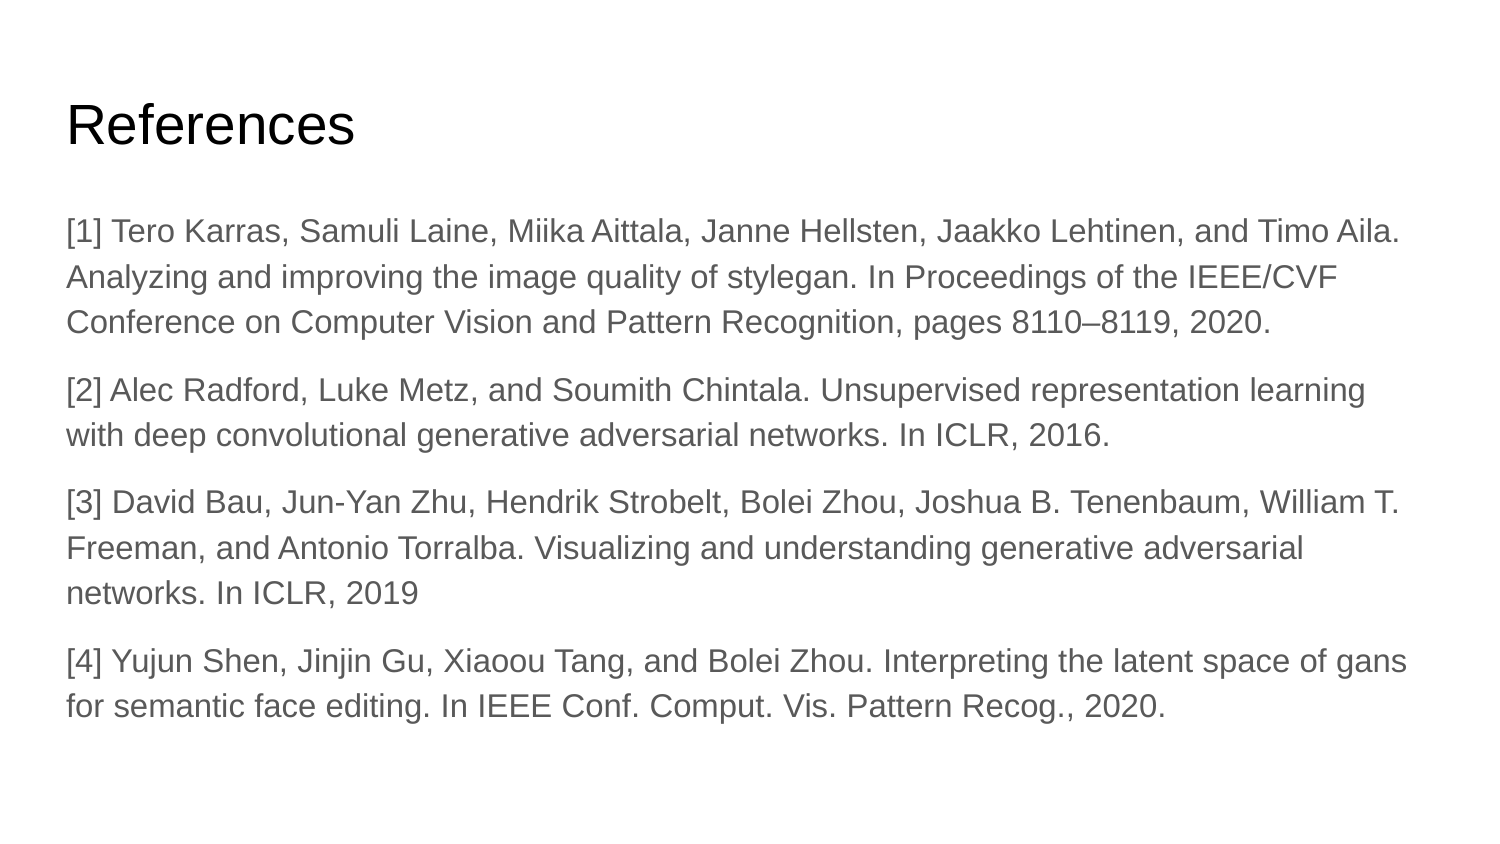

# References
[1] Tero Karras, Samuli Laine, Miika Aittala, Janne Hellsten, Jaakko Lehtinen, and Timo Aila. Analyzing and improving the image quality of stylegan. In Proceedings of the IEEE/CVF Conference on Computer Vision and Pattern Recognition, pages 8110–8119, 2020.
[2] Alec Radford, Luke Metz, and Soumith Chintala. Unsupervised representation learning with deep convolutional generative adversarial networks. In ICLR, 2016.
[3] David Bau, Jun-Yan Zhu, Hendrik Strobelt, Bolei Zhou, Joshua B. Tenenbaum, William T. Freeman, and Antonio Torralba. Visualizing and understanding generative adversarial networks. In ICLR, 2019
[4] Yujun Shen, Jinjin Gu, Xiaoou Tang, and Bolei Zhou. Interpreting the latent space of gans for semantic face editing. In IEEE Conf. Comput. Vis. Pattern Recog., 2020.